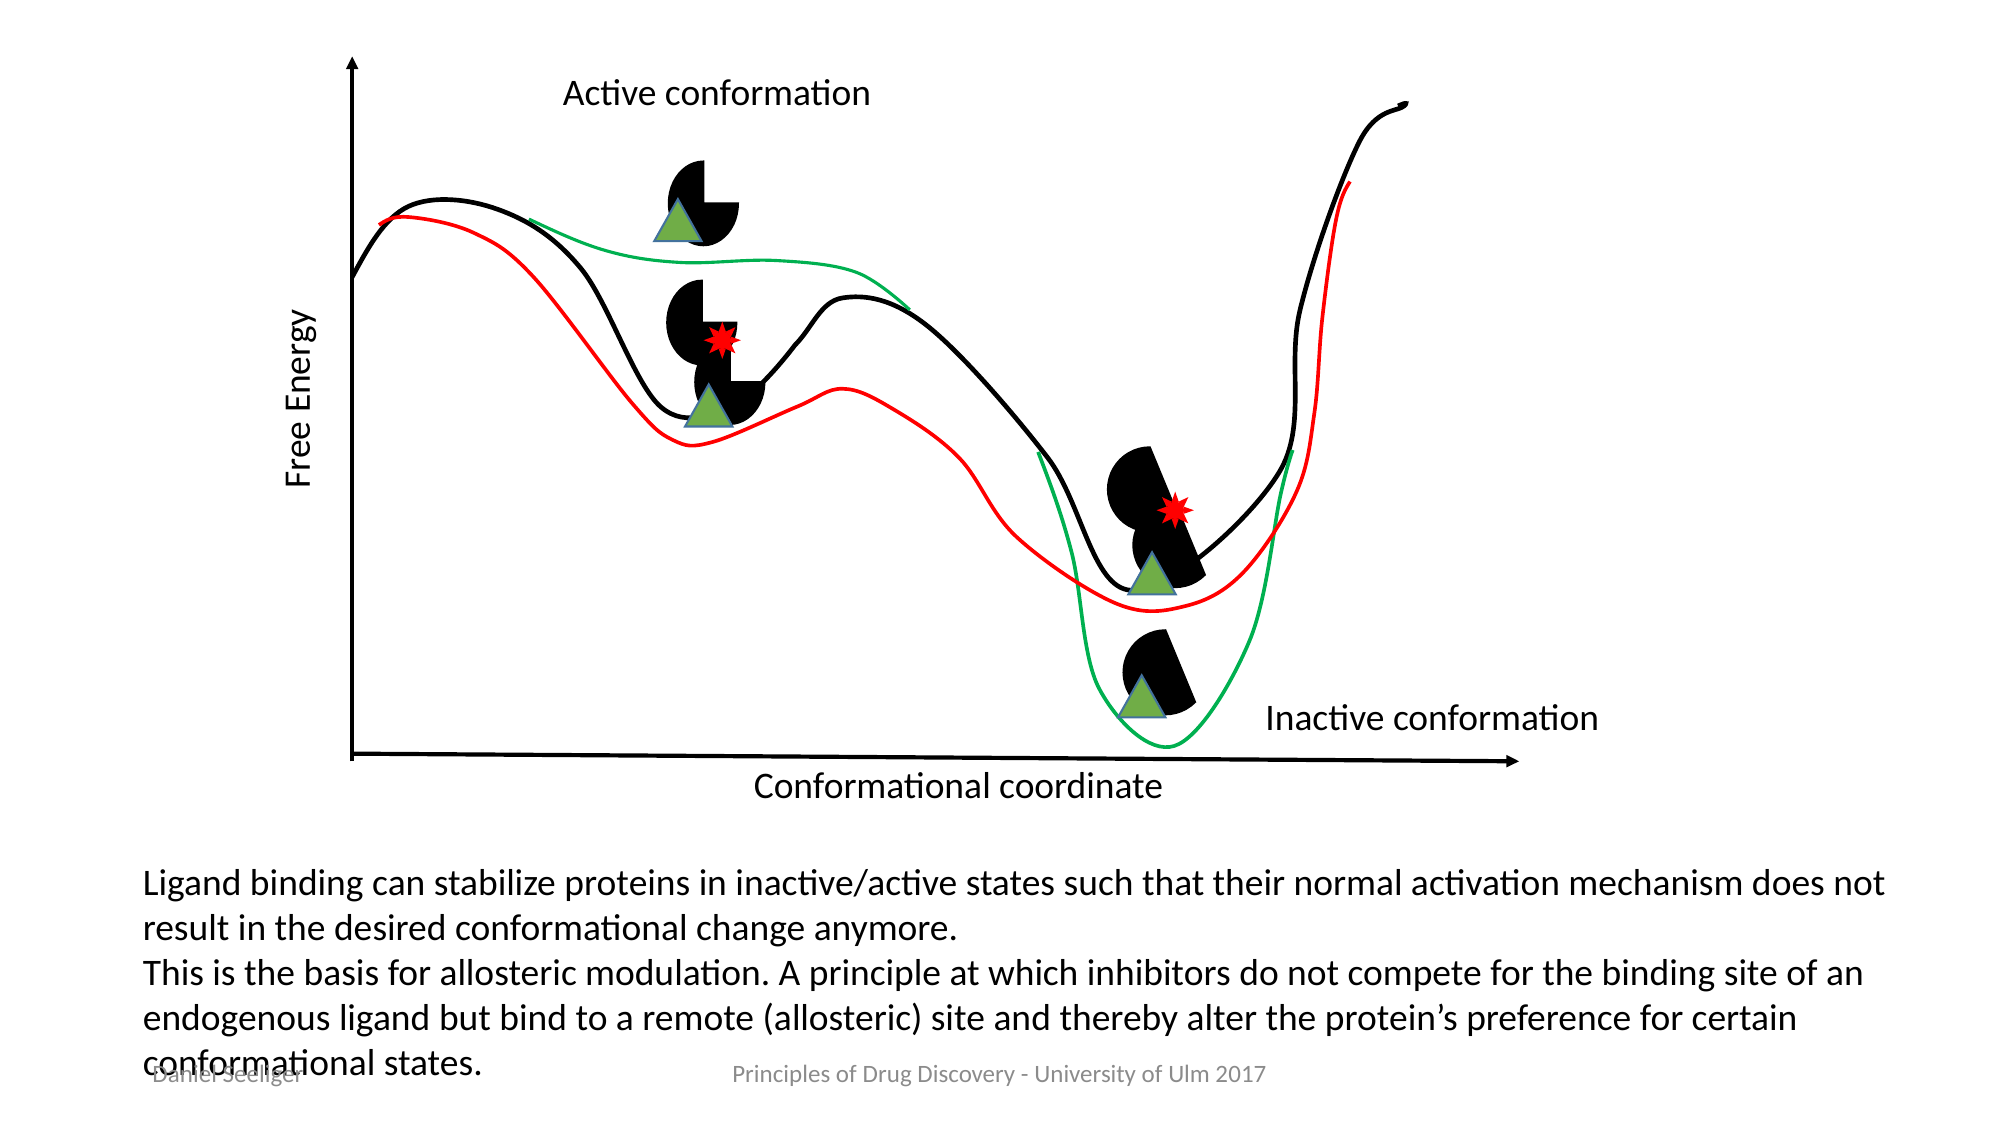

Active conformation

Free Energy

Inactive conformation
Conformational coordinate
Ligand binding can stabilize proteins in inactive/active states such that their normal activation mechanism does not result in the desired conformational change anymore.
This is the basis for allosteric modulation. A principle at which inhibitors do not compete for the binding site of an endogenous ligand but bind to a remote (allosteric) site and thereby alter the protein’s preference for certain conformational states.
Daniel Seeliger
Principles of Drug Discovery - University of Ulm 2017